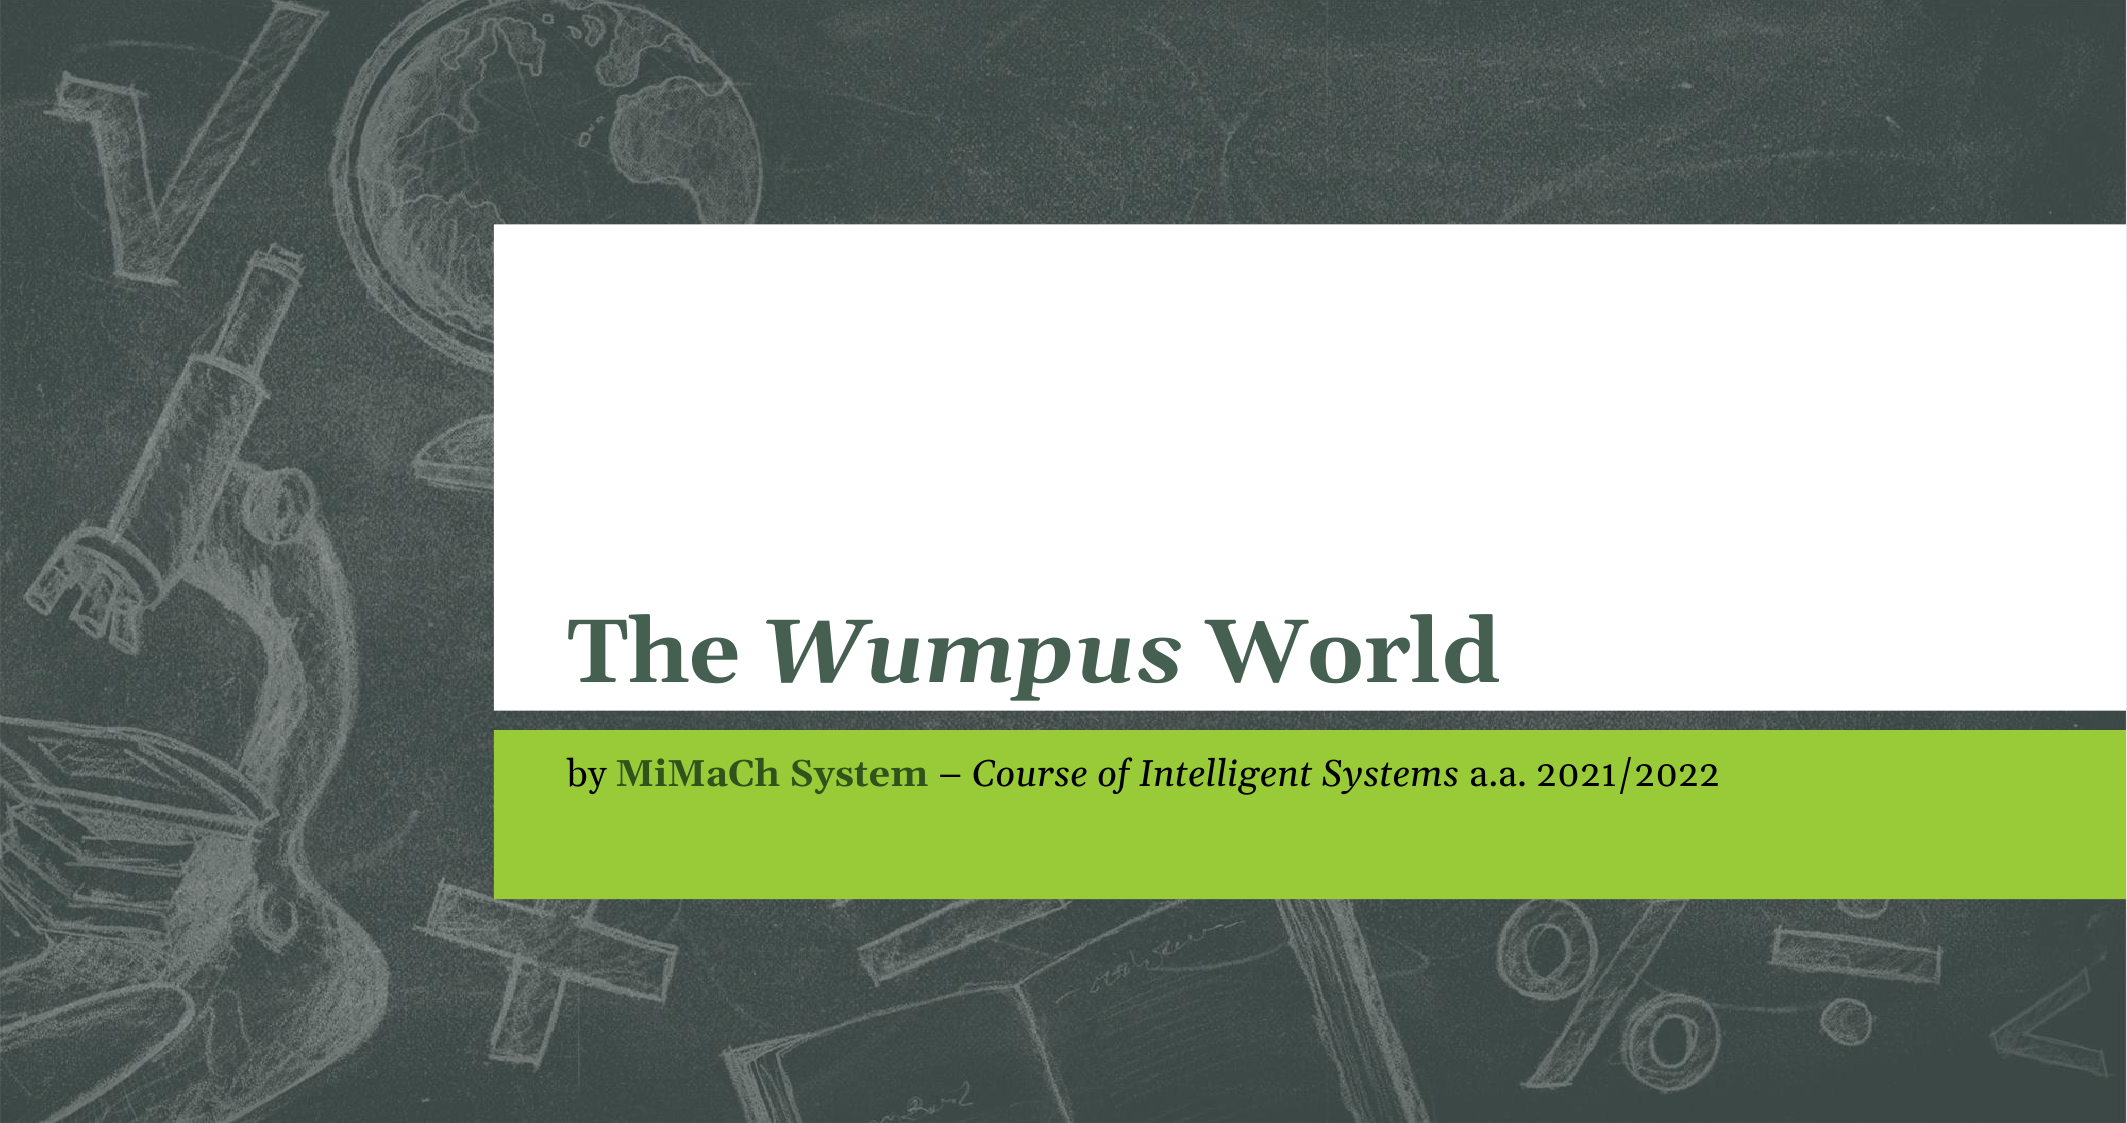

# The Wumpus World
by MiMaCh System – Course of Intelligent Systems a.a. 2021/2022